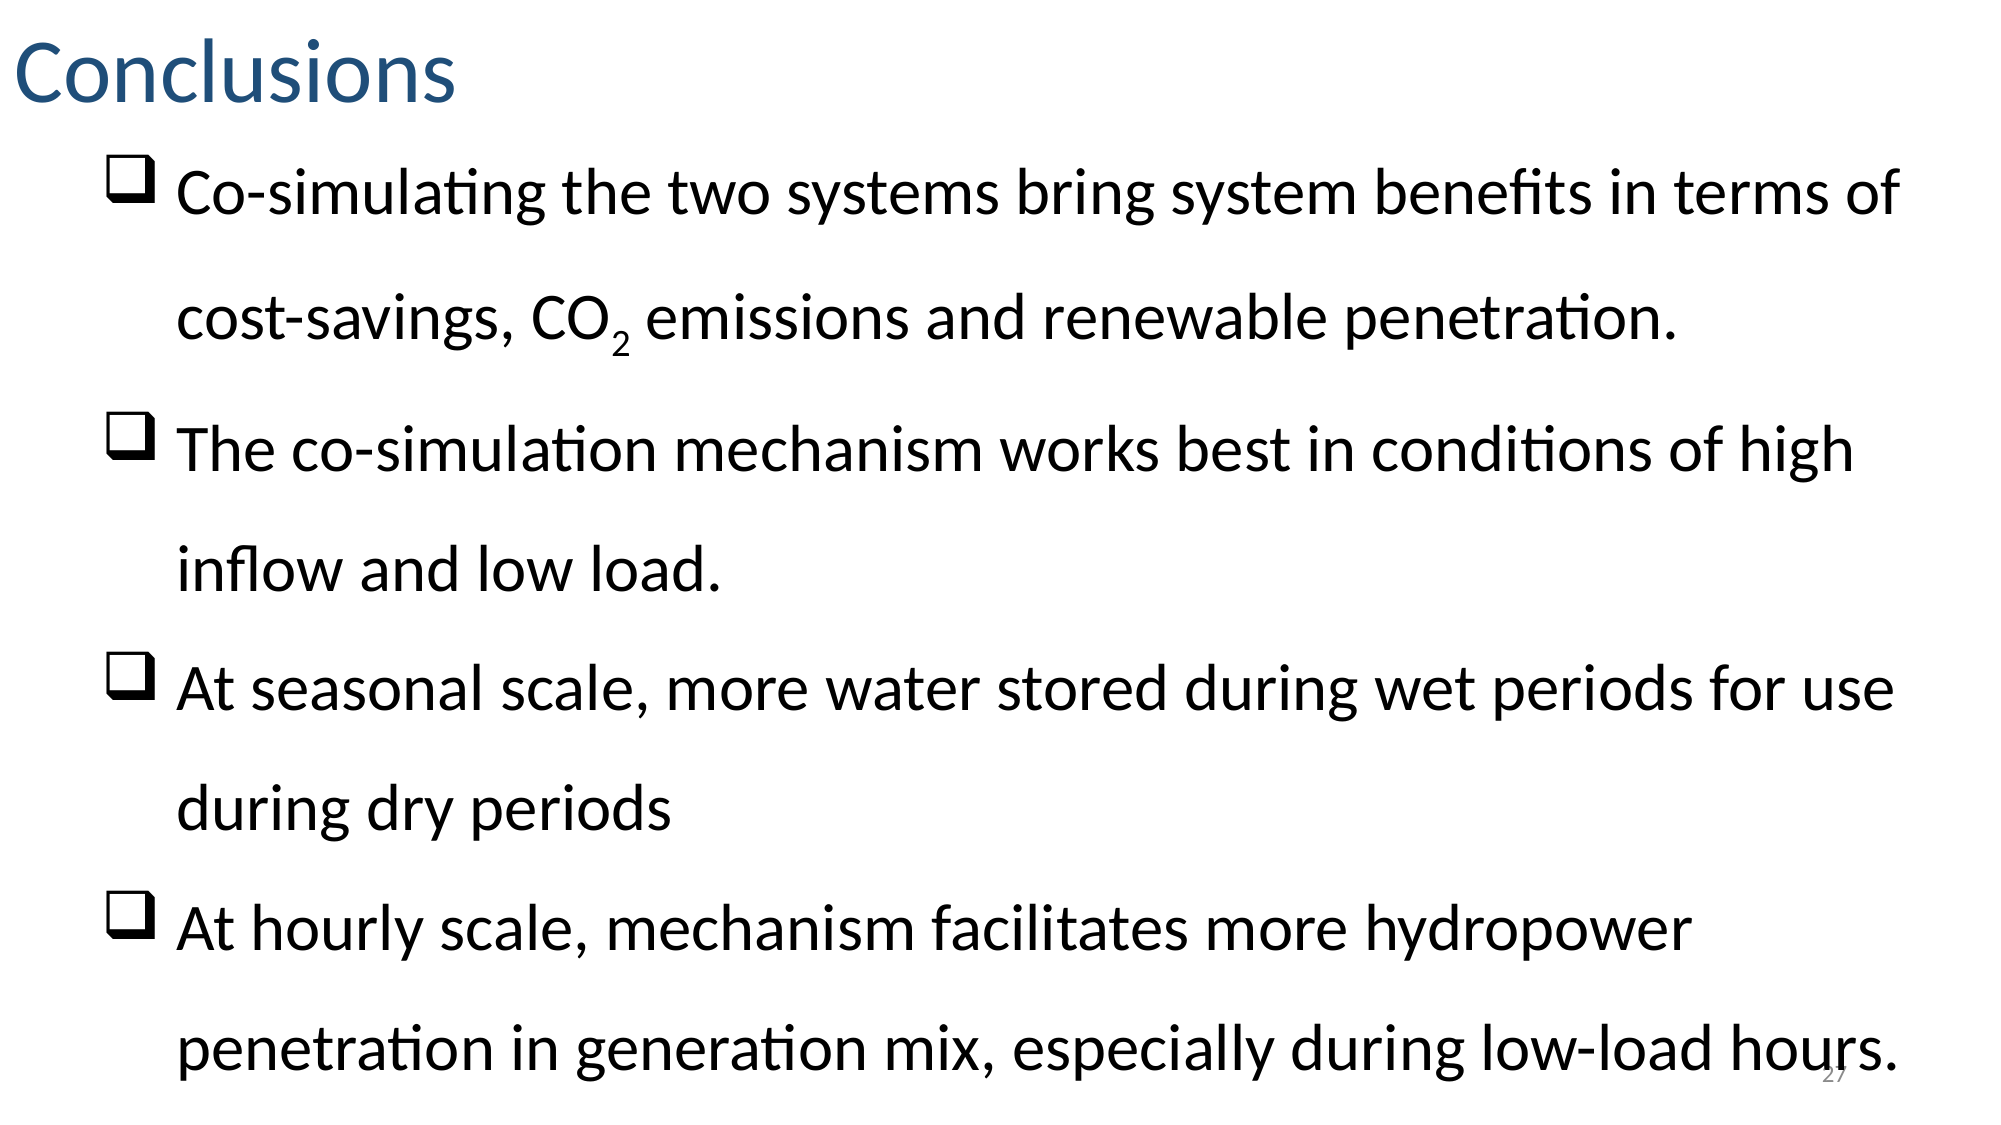

Conclusions
Co-simulating the two systems bring system benefits in terms of cost-savings, CO2 emissions and renewable penetration.
The co-simulation mechanism works best in conditions of high inflow and low load.
At seasonal scale, more water stored during wet periods for use during dry periods
At hourly scale, mechanism facilitates more hydropower penetration in generation mix, especially during low-load hours.
27